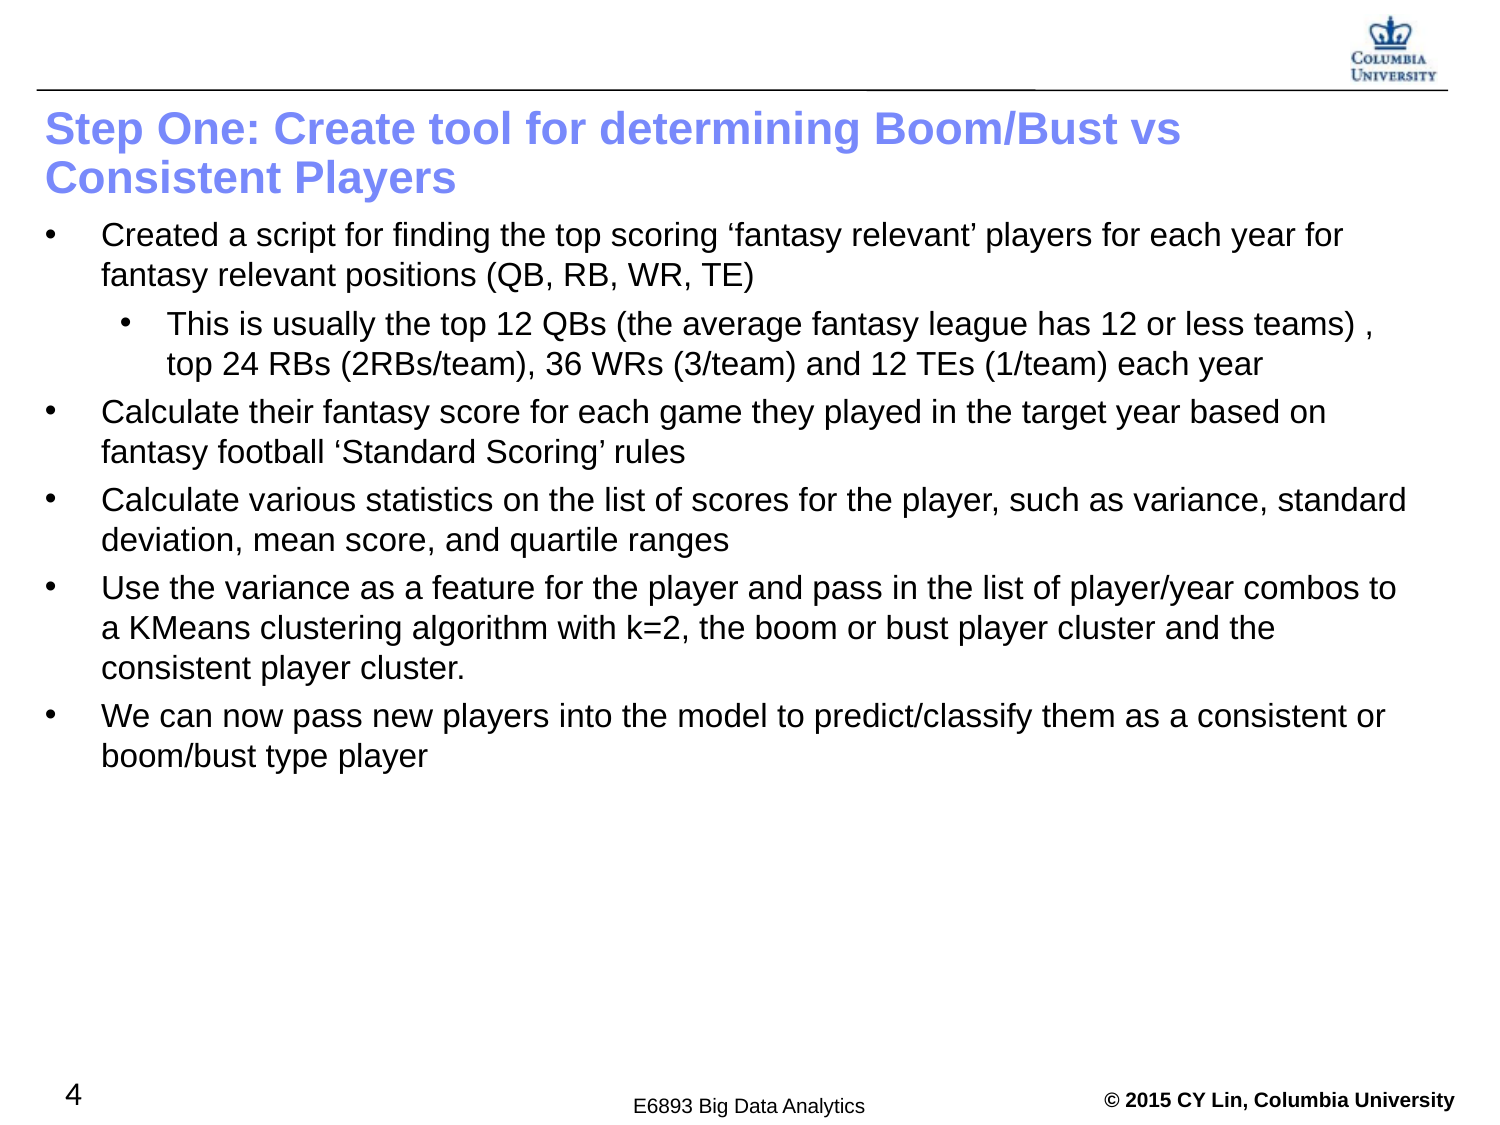

# Step One: Create tool for determining Boom/Bust vs Consistent Players
Created a script for finding the top scoring ‘fantasy relevant’ players for each year for fantasy relevant positions (QB, RB, WR, TE)
This is usually the top 12 QBs (the average fantasy league has 12 or less teams) , top 24 RBs (2RBs/team), 36 WRs (3/team) and 12 TEs (1/team) each year
Calculate their fantasy score for each game they played in the target year based on fantasy football ‘Standard Scoring’ rules
Calculate various statistics on the list of scores for the player, such as variance, standard deviation, mean score, and quartile ranges
Use the variance as a feature for the player and pass in the list of player/year combos to a KMeans clustering algorithm with k=2, the boom or bust player cluster and the consistent player cluster.
We can now pass new players into the model to predict/classify them as a consistent or boom/bust type player
4